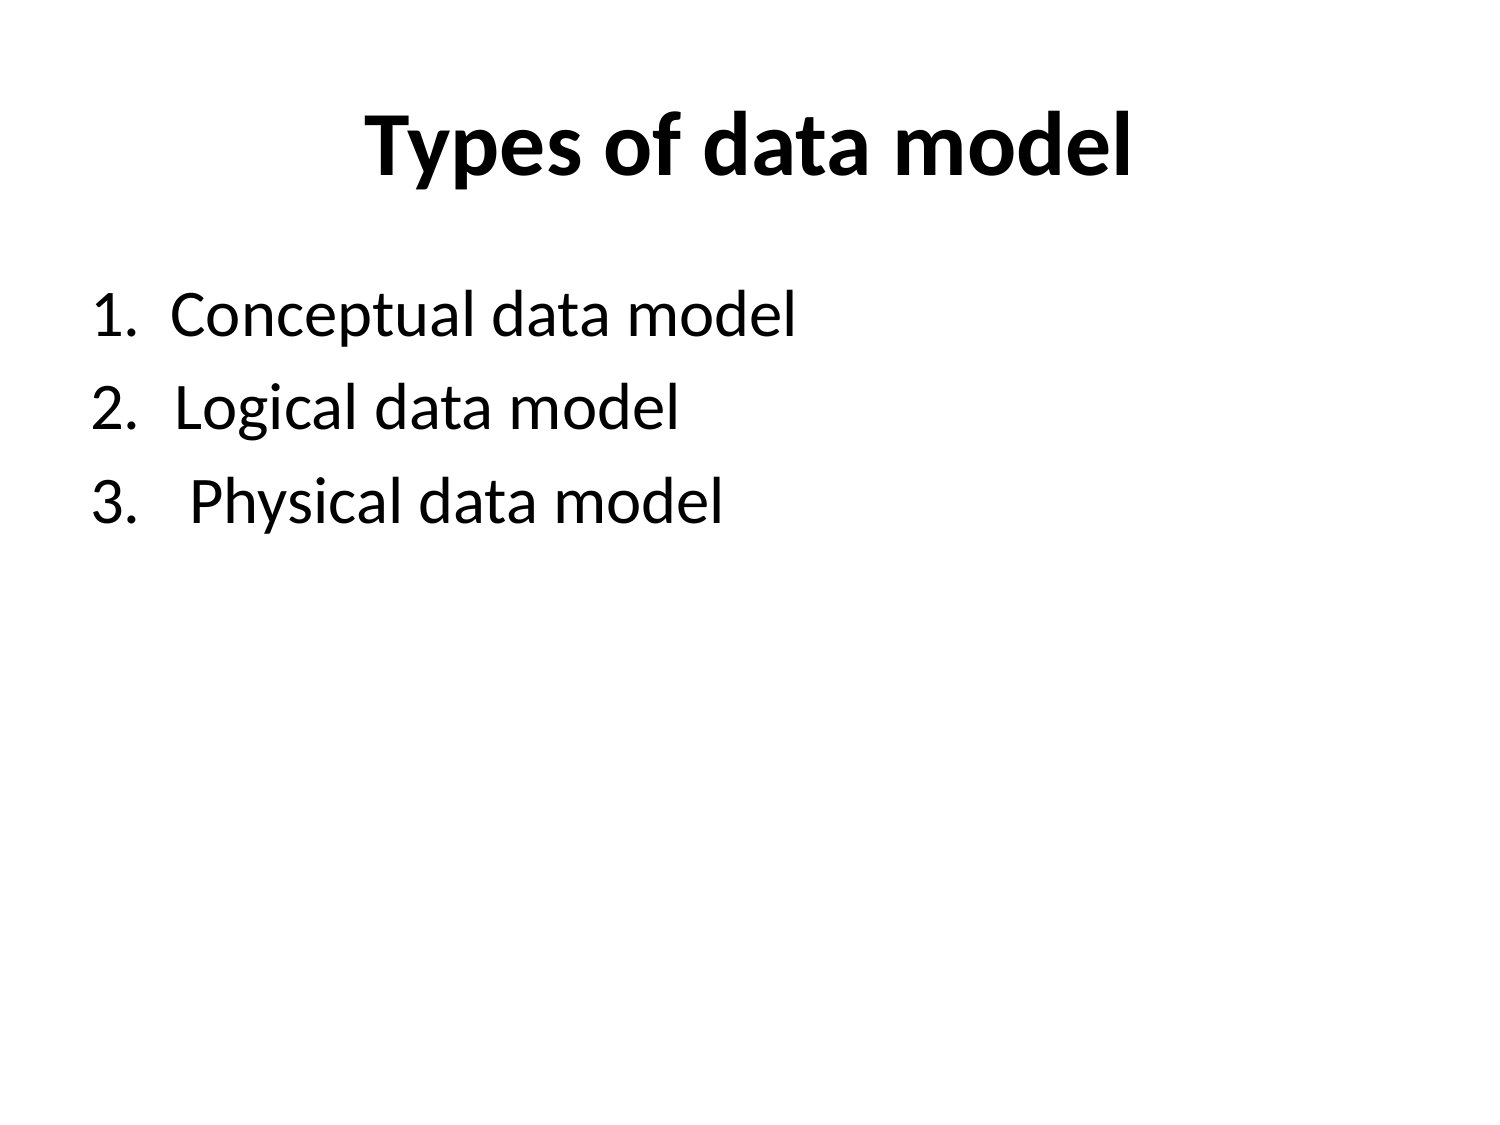

# Types of data model
1.  Conceptual data model
Logical data model
 Physical data model